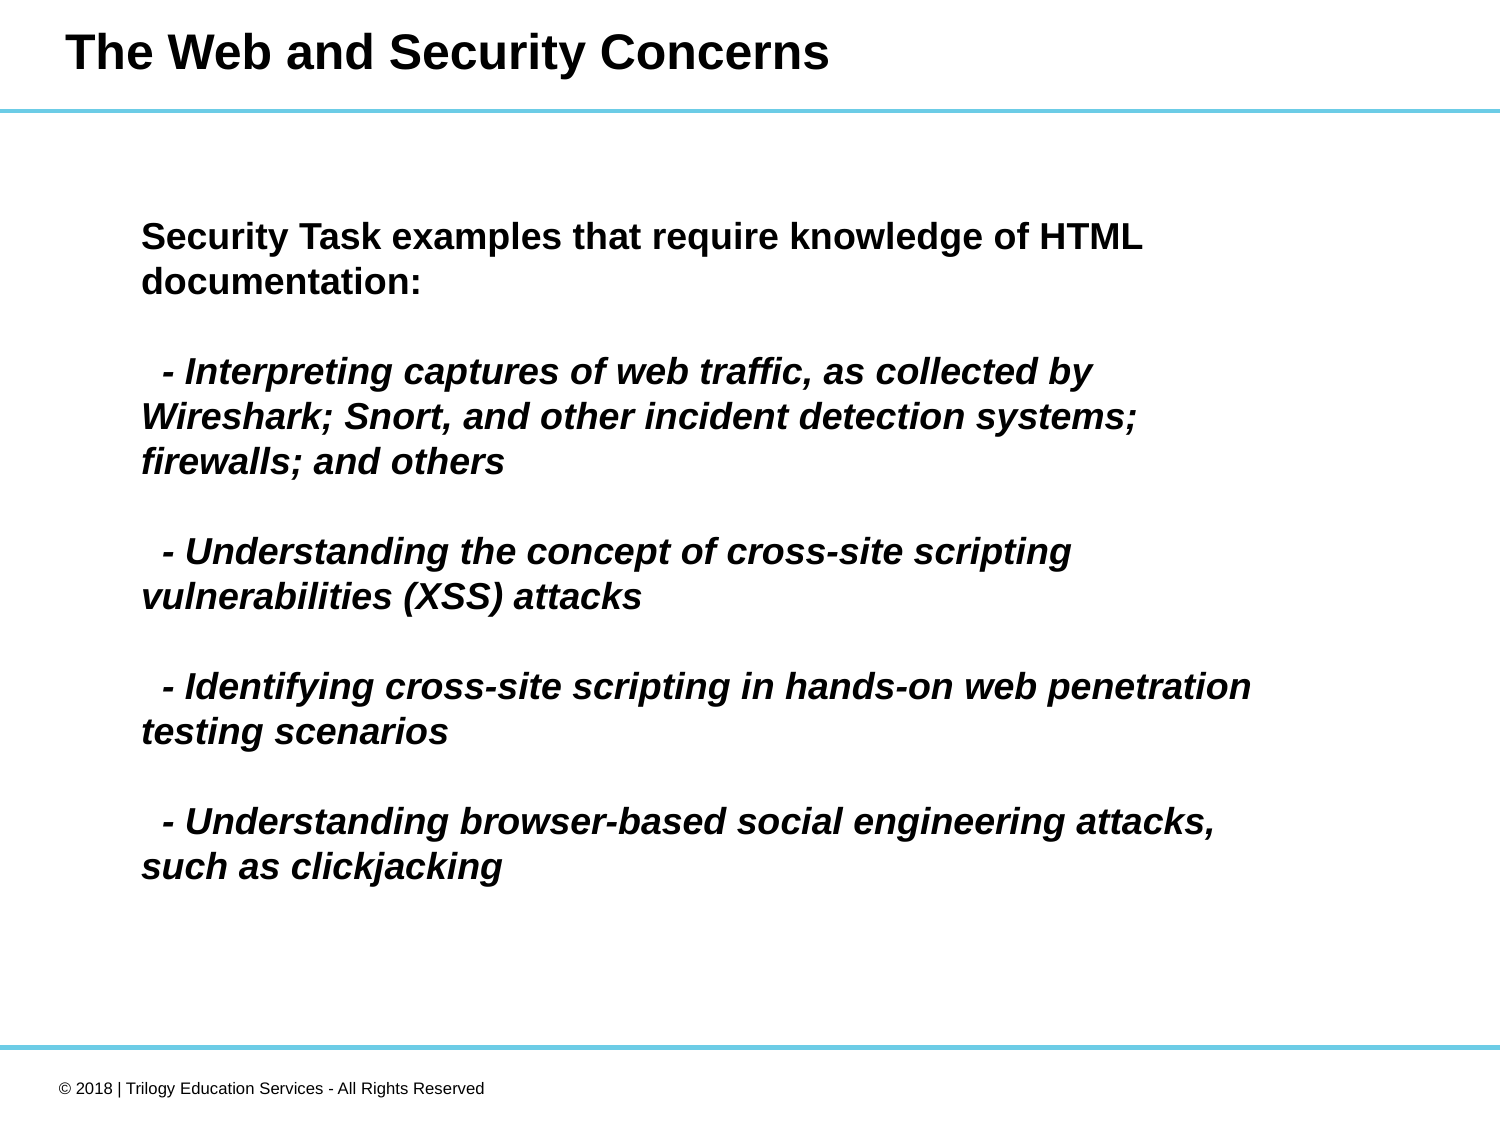

# The Web and Security Concerns
Security Task examples that require knowledge of HTML documentation:
  - Interpreting captures of web traffic, as collected by Wireshark; Snort, and other incident detection systems; firewalls; and others
  - Understanding the concept of cross-site scripting vulnerabilities (XSS) attacks

  - Identifying cross-site scripting in hands-on web penetration testing scenarios

  - Understanding browser-based social engineering attacks, such as clickjacking